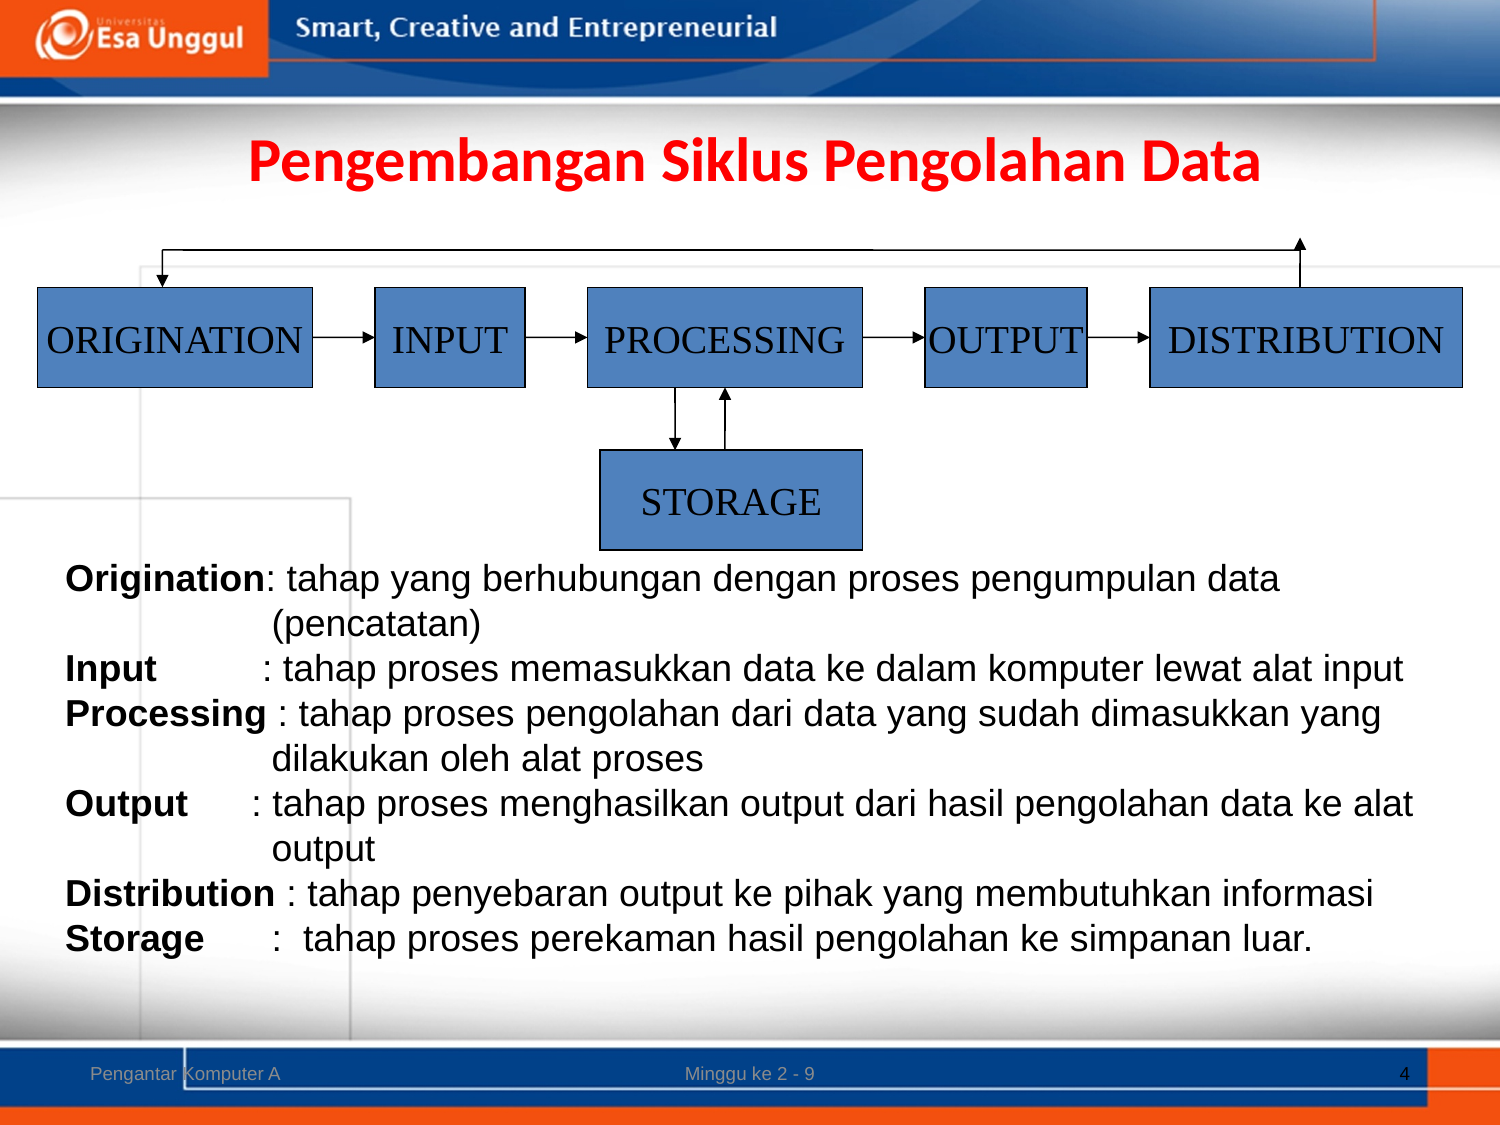

# Pengembangan Siklus Pengolahan Data

ORIGINATION
INPUT
PROCESSING
OUTPUT
DISTRIBUTION

STORAGE
Origination: tahap yang berhubungan dengan proses pengumpulan data (pencatatan)
Input          : tahap proses memasukkan data ke dalam komputer lewat alat input
Processing : tahap proses pengolahan dari data yang sudah dimasukkan yang dilakukan oleh alat proses
Output      : tahap proses menghasilkan output dari hasil pengolahan data ke alat output
Distribution : tahap penyebaran output ke pihak yang membutuhkan informasi
Storage	:  tahap proses perekaman hasil pengolahan ke simpanan luar.
Pengantar Komputer A
Minggu ke 2 - 9
4